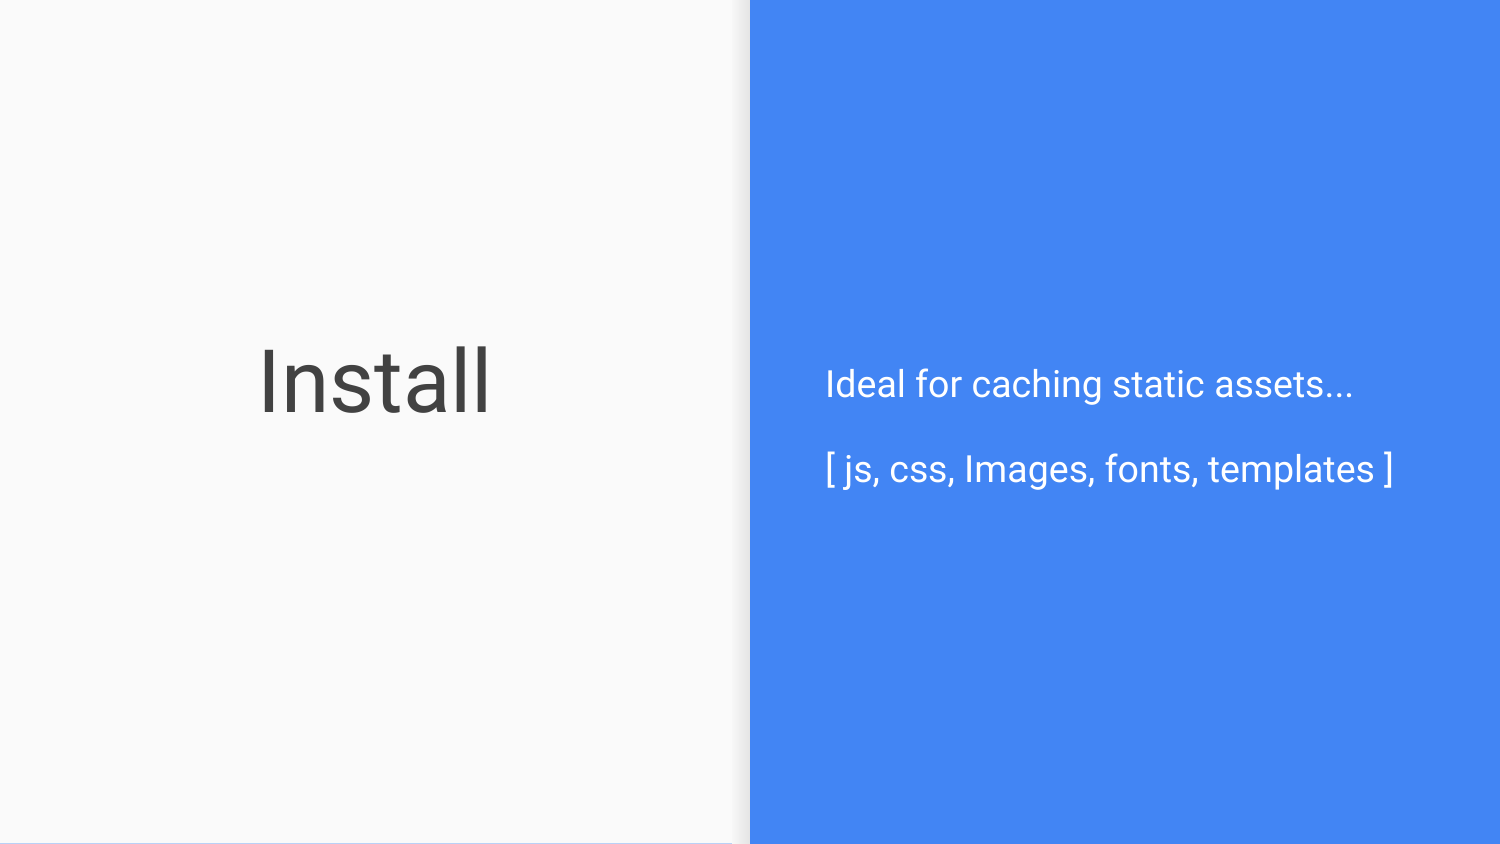

Ideal for caching static assets...
[ js, css, Images, fonts, templates ]
# Install